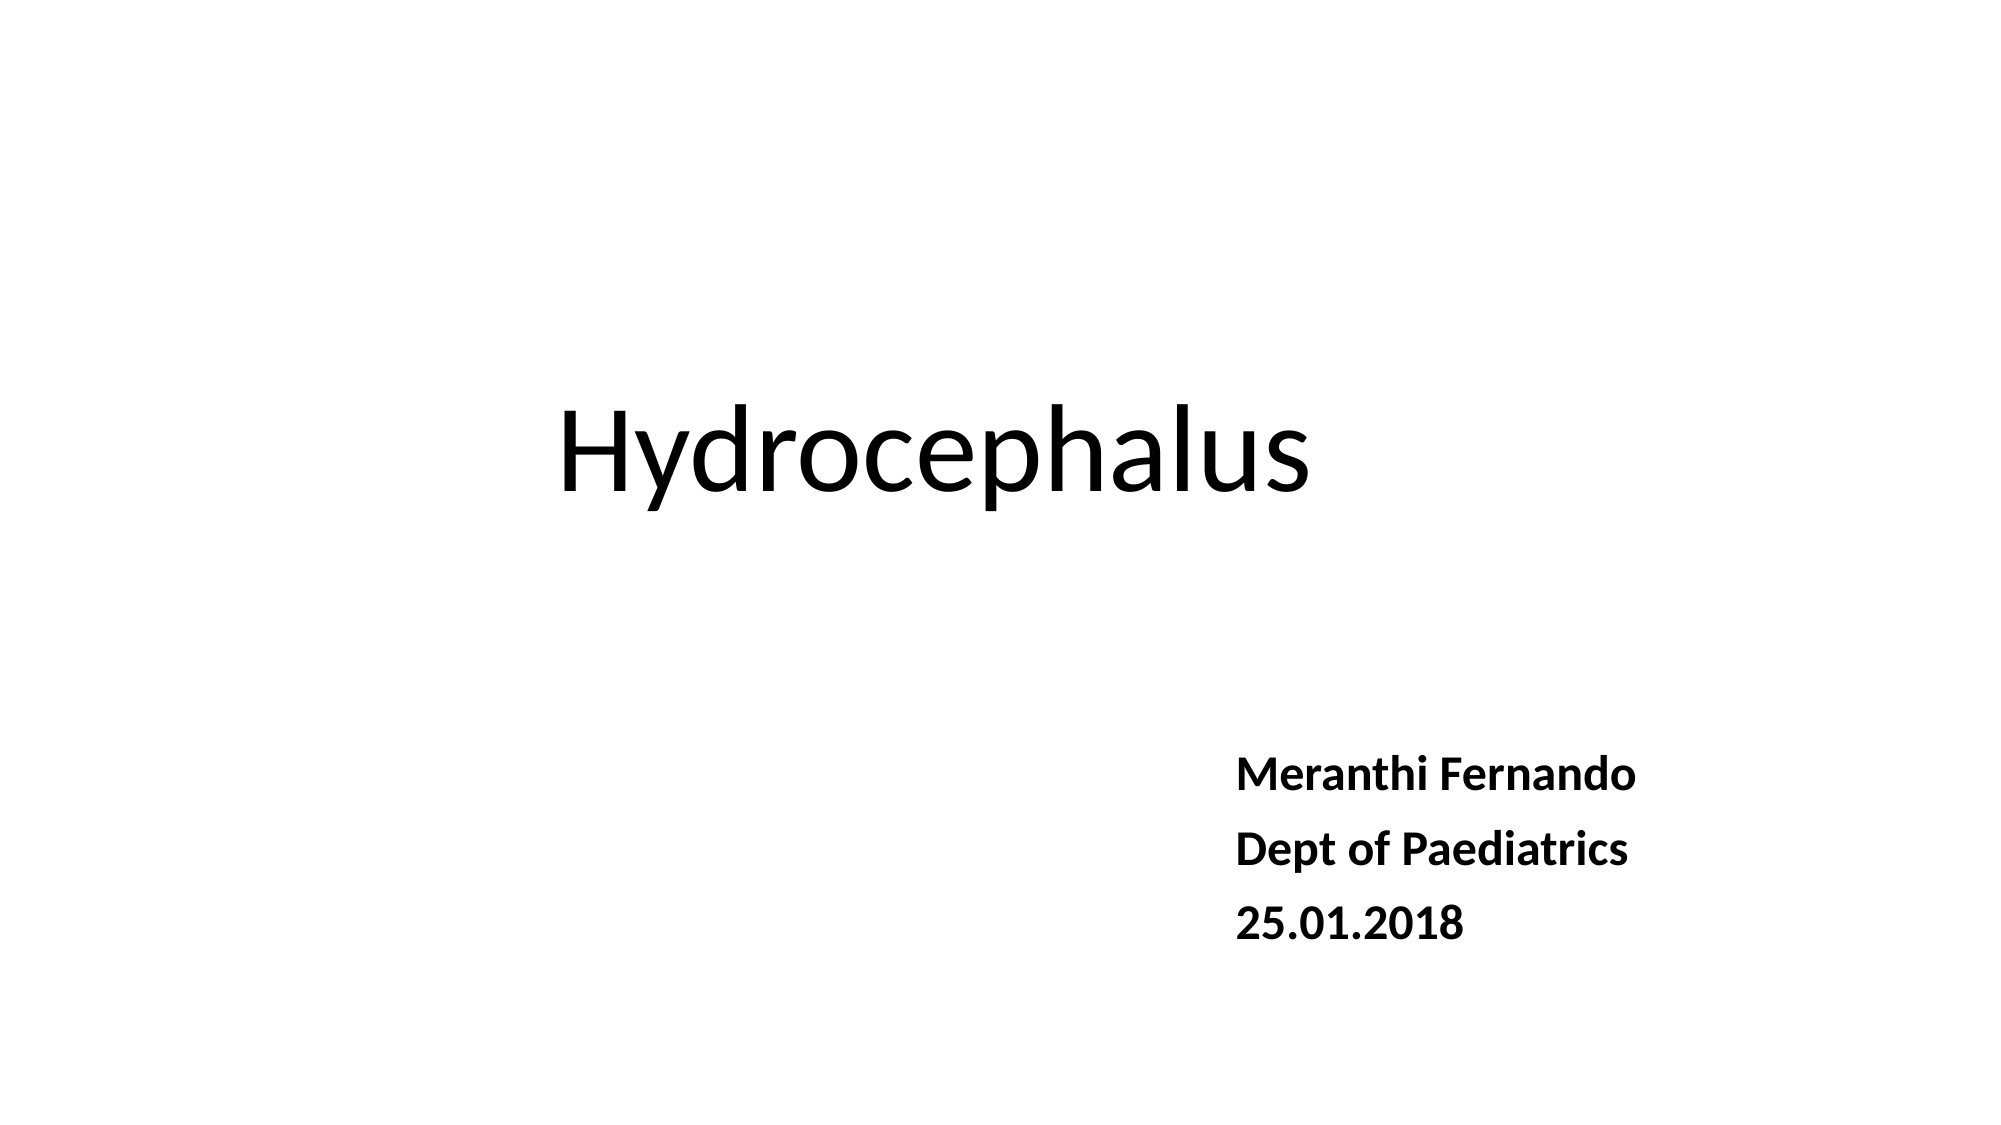

# Hydrocephalus
Meranthi Fernando
Dept of Paediatrics
25.01.2018